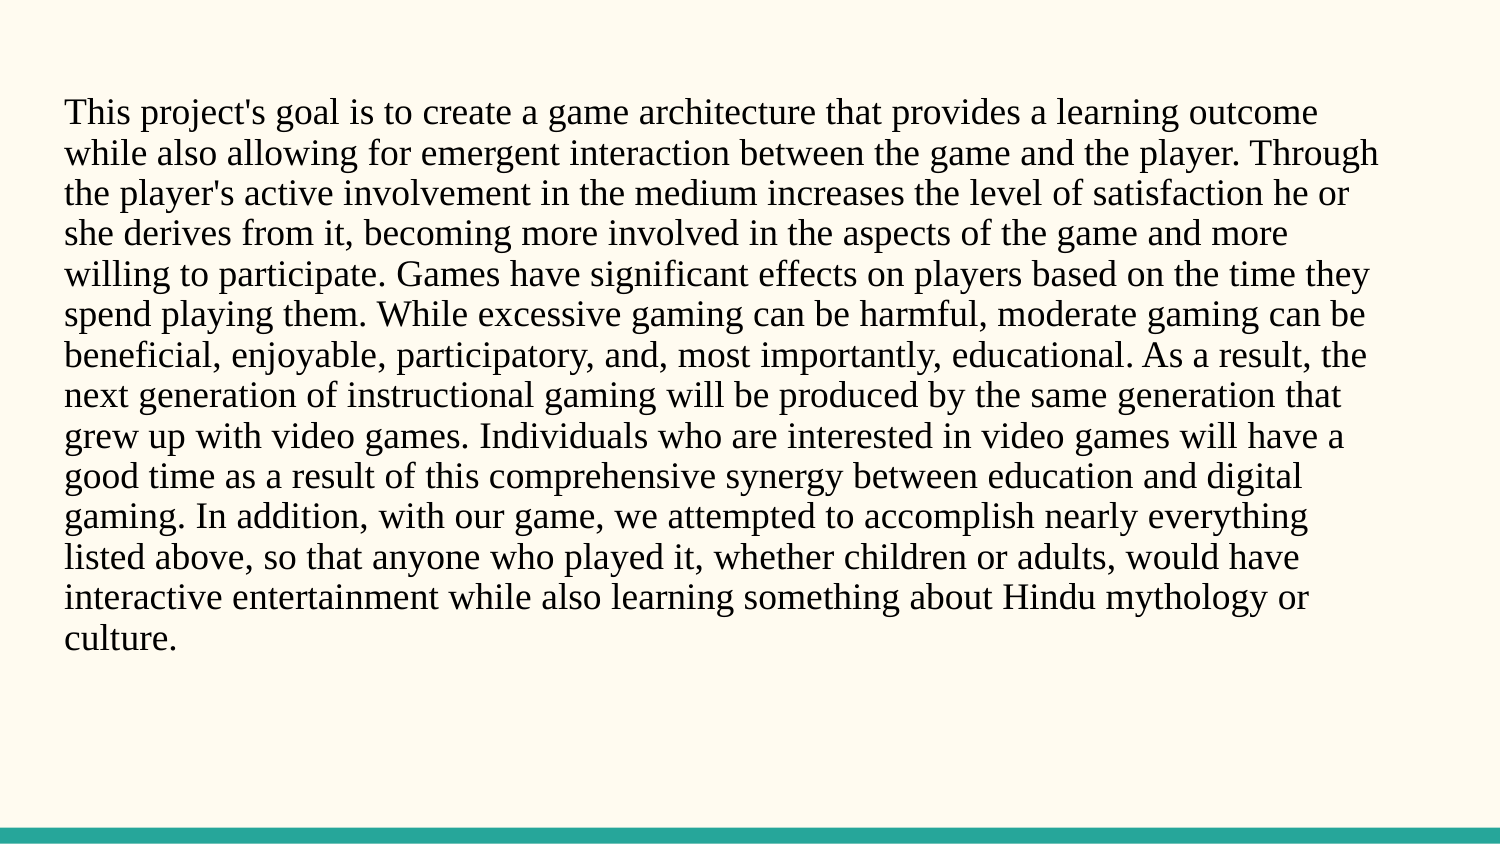

# This project's goal is to create a game architecture that provides a learning outcome while also allowing for emergent interaction between the game and the player. Through the player's active involvement in the medium increases the level of satisfaction he or she derives from it, becoming more involved in the aspects of the game and more willing to participate. Games have significant effects on players based on the time they spend playing them. While excessive gaming can be harmful, moderate gaming can be beneficial, enjoyable, participatory, and, most importantly, educational. As a result, the next generation of instructional gaming will be produced by the same generation that grew up with video games. Individuals who are interested in video games will have a good time as a result of this comprehensive synergy between education and digital gaming. In addition, with our game, we attempted to accomplish nearly everything listed above, so that anyone who played it, whether children or adults, would have interactive entertainment while also learning something about Hindu mythology or culture.